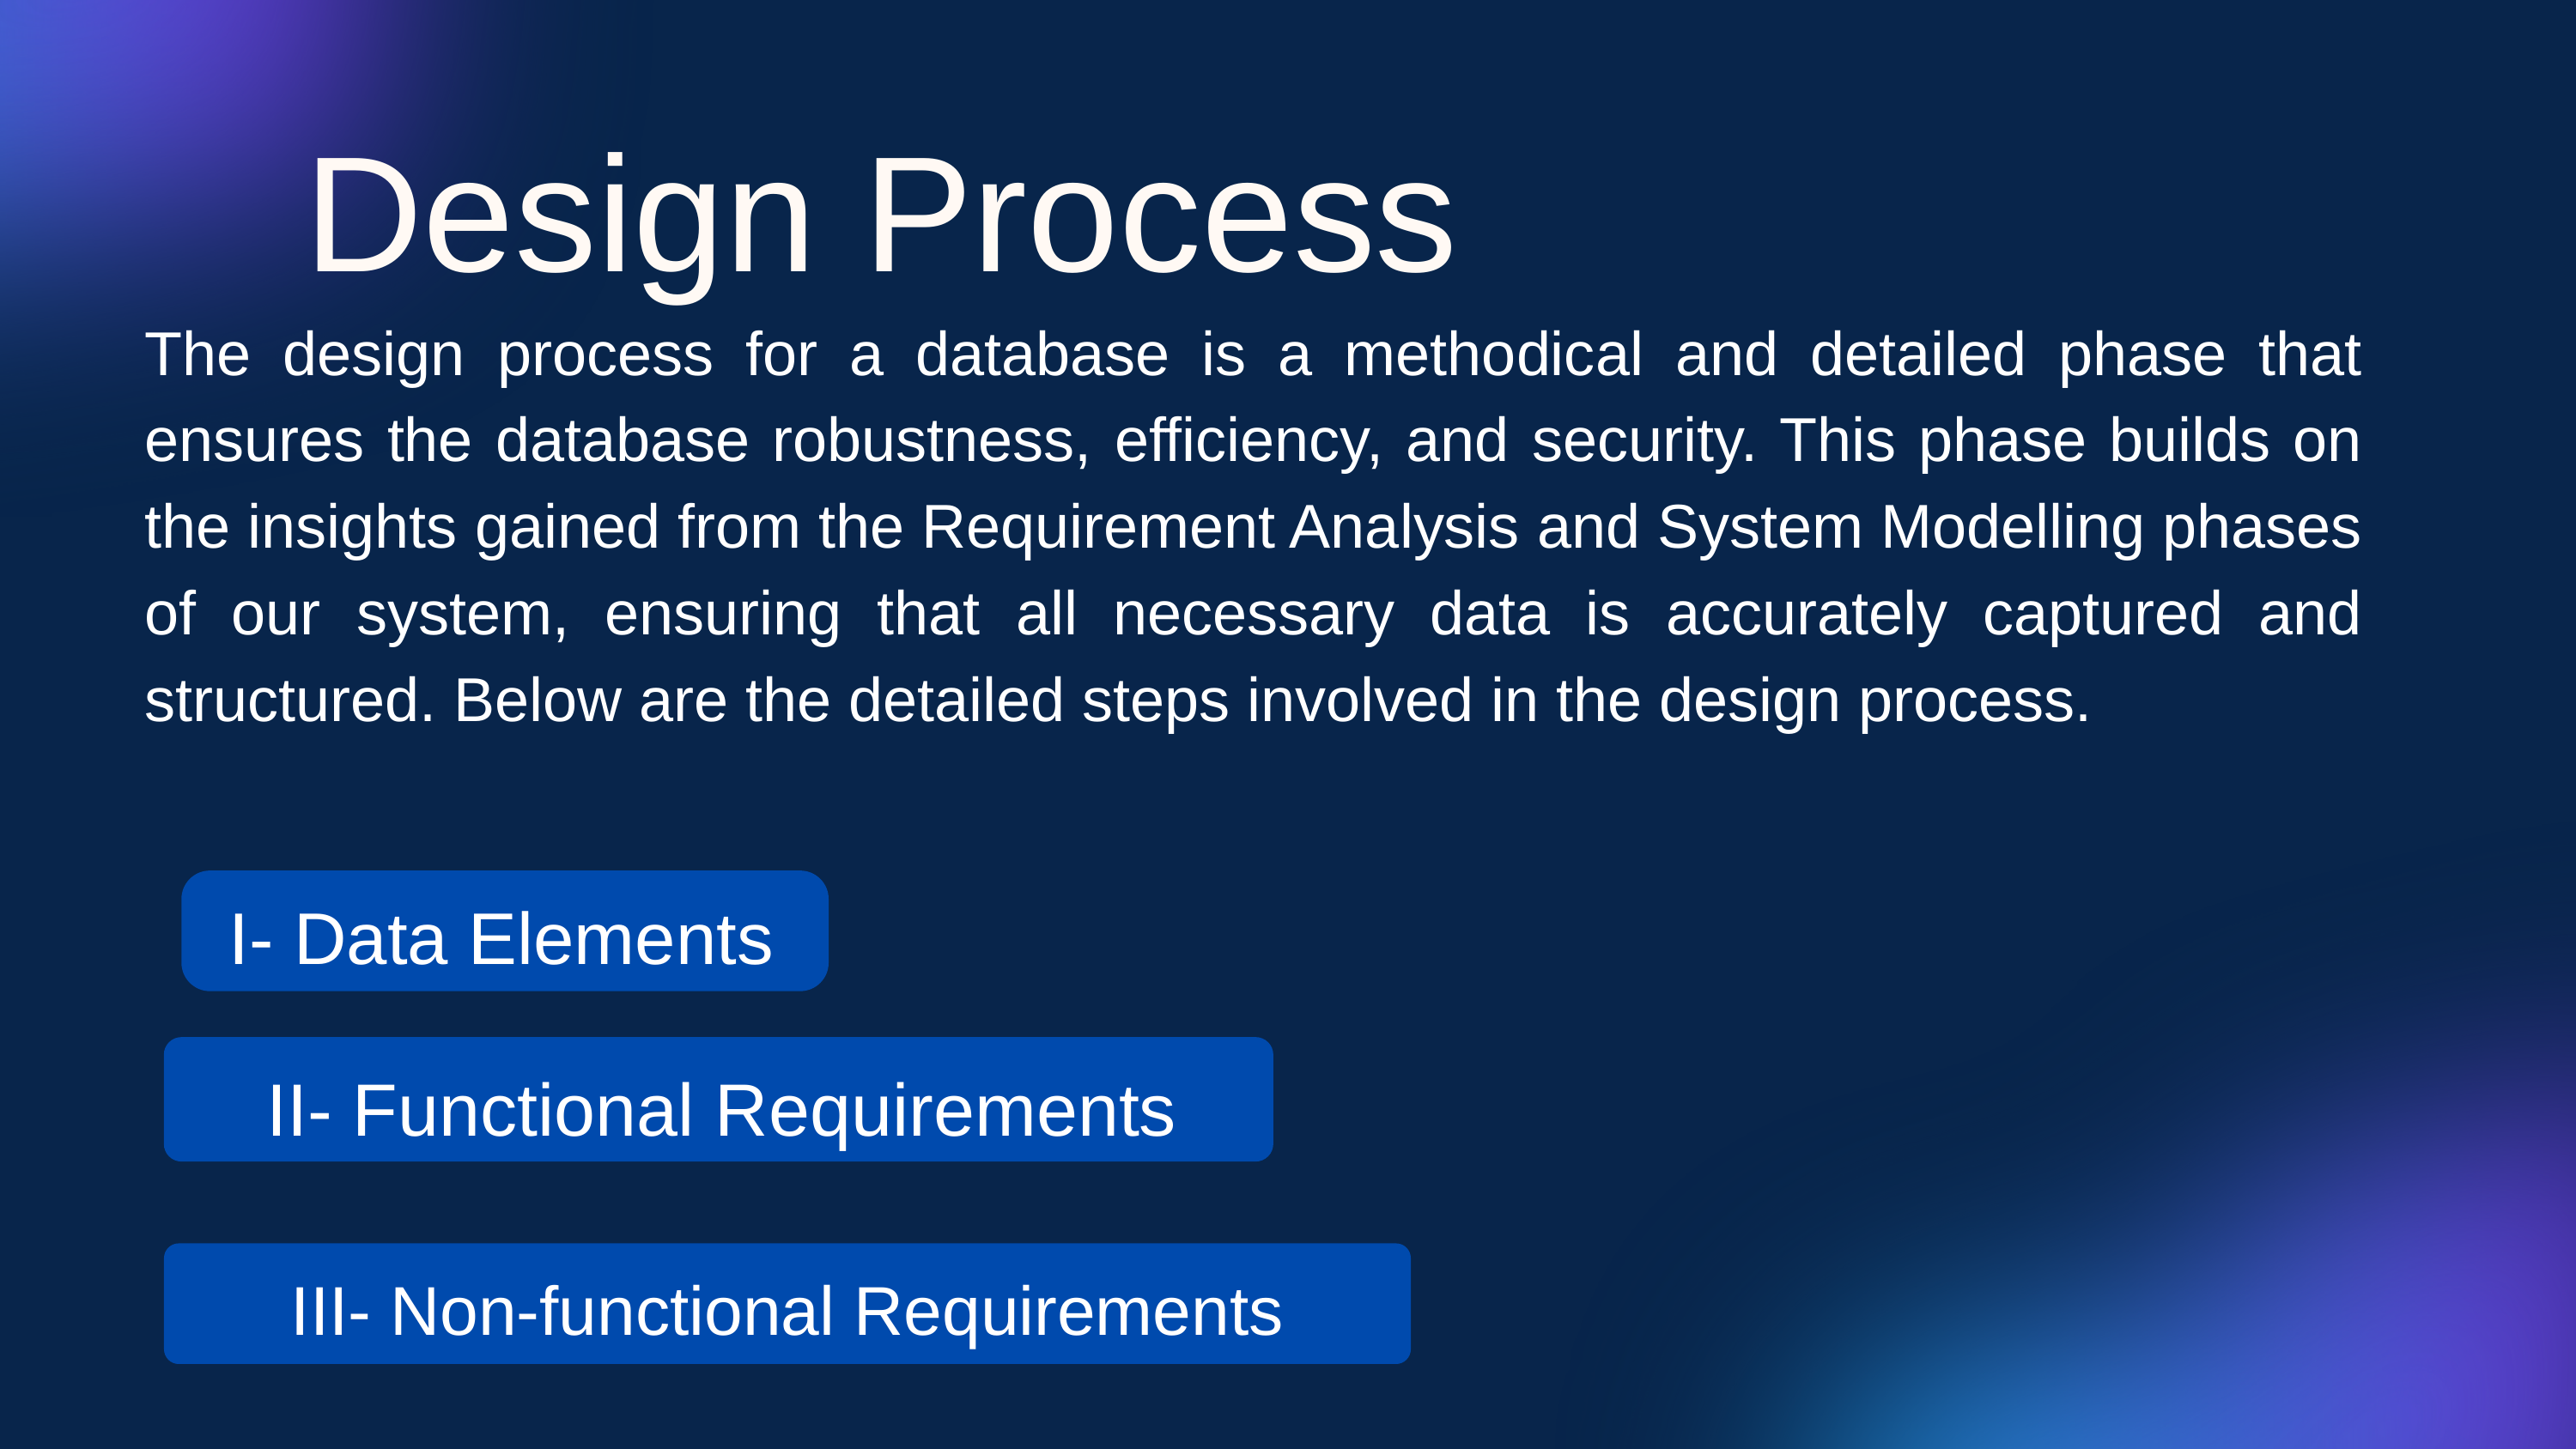

Design Process
The design process for a database is a methodical and detailed phase that ensures the database robustness, efficiency, and security. This phase builds on the insights gained from the Requirement Analysis and System Modelling phases of our system, ensuring that all necessary data is accurately captured and structured. Below are the detailed steps involved in the design process.

I- Data Elements

II- Functional Requirements

III- Non-functional Requirements